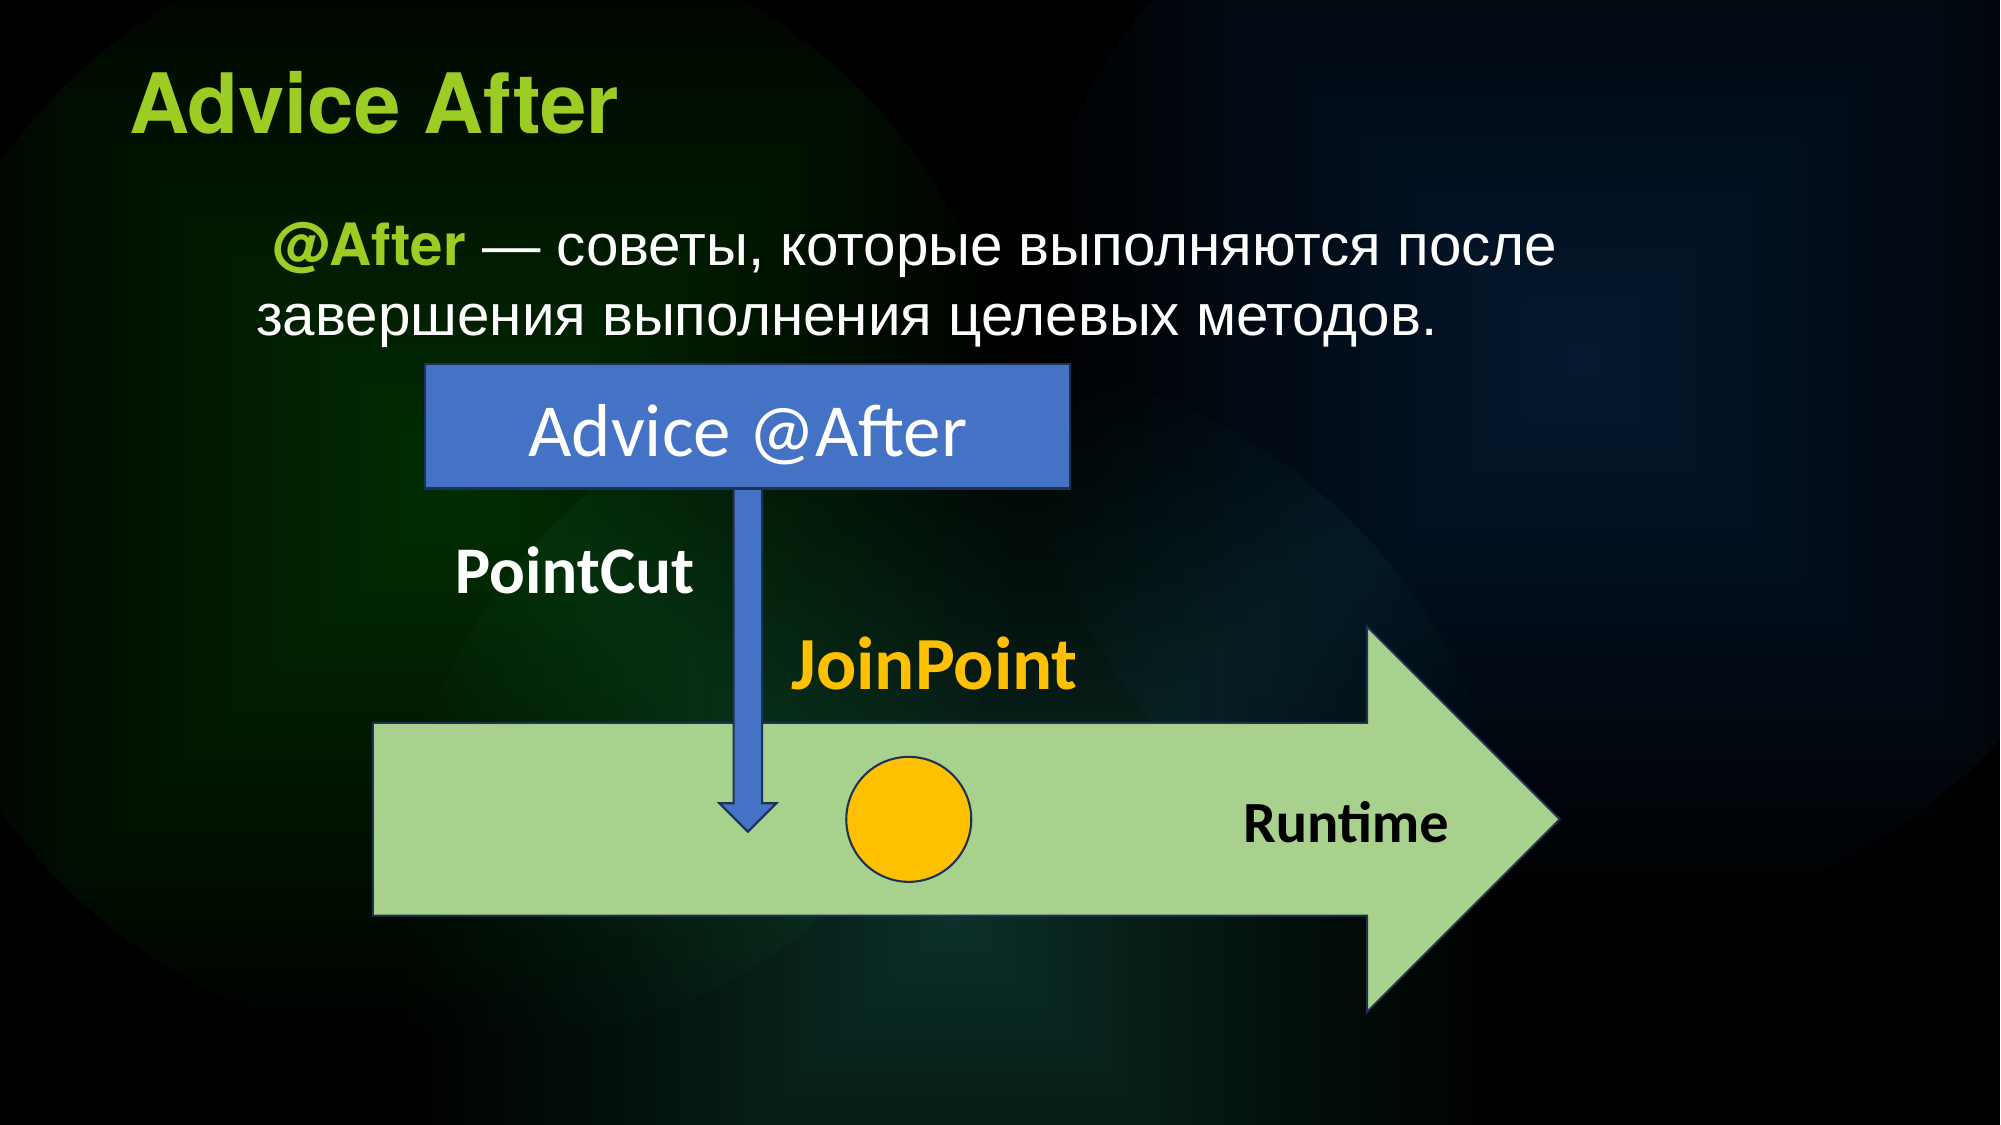

Advice After
 @After — советы, которые выполняются после завершения выполнения целевых методов.
Advice @After

PointCut
JoinPoint
Runtime